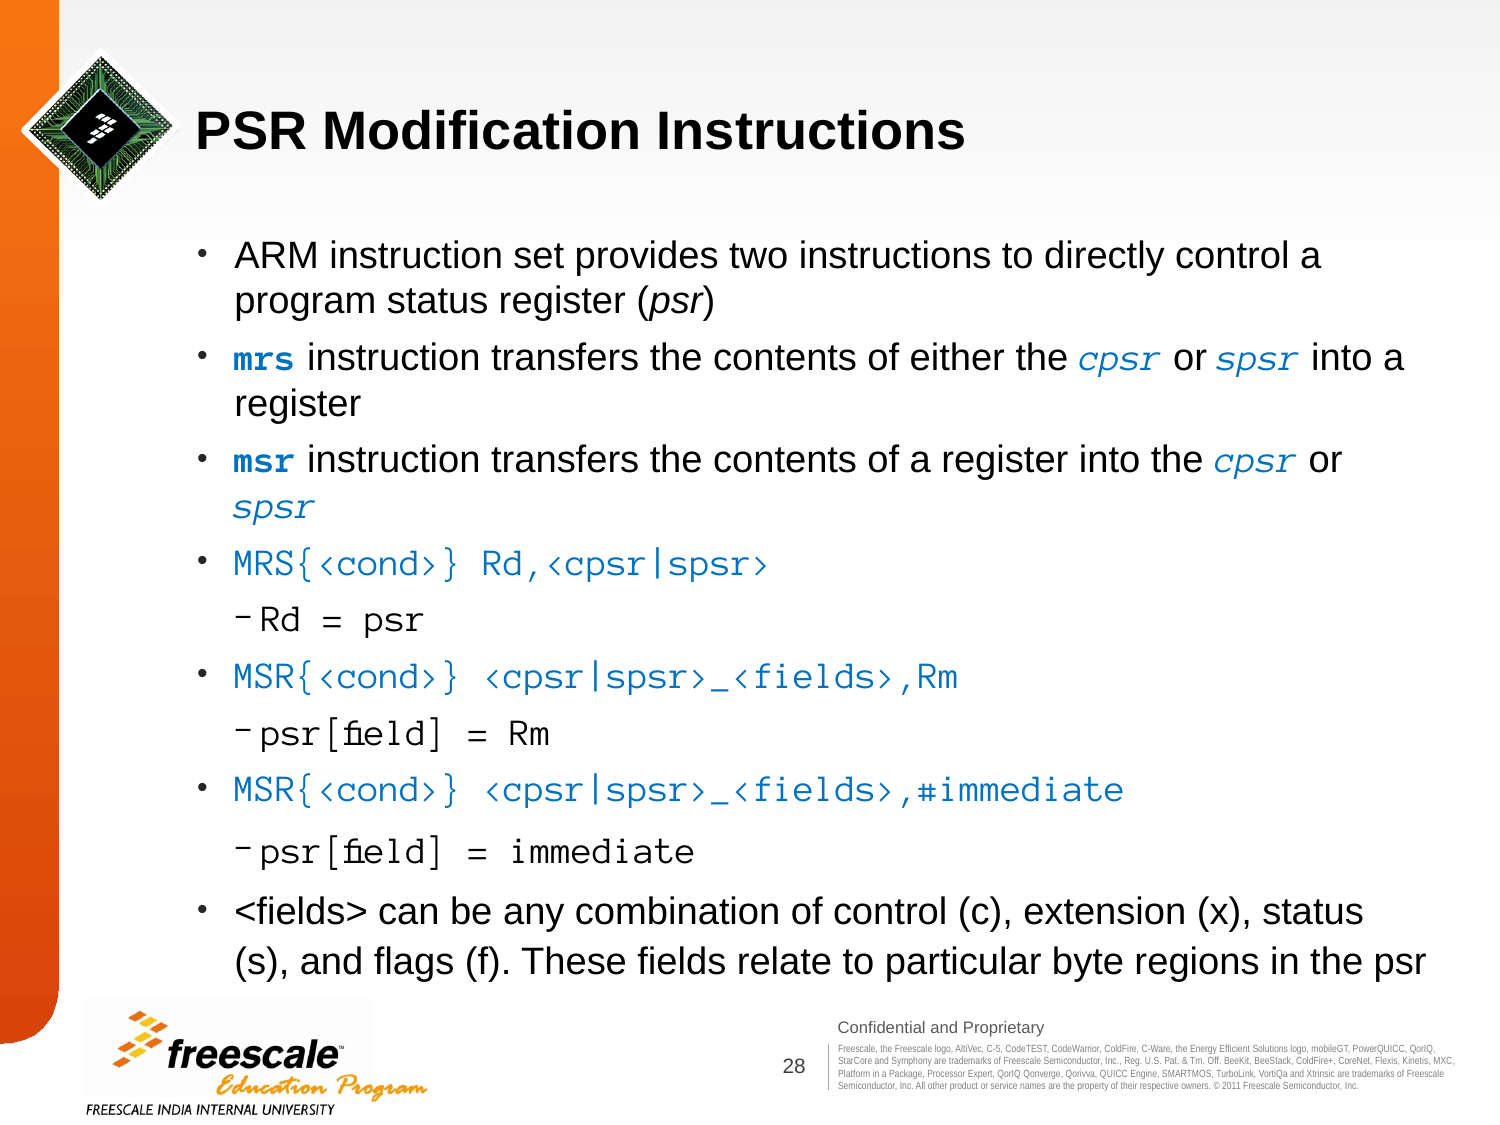

# PSR Modification Instructions
ARM instruction set provides two instructions to directly control a program status register (psr)
mrs instruction transfers the contents of either the cpsr or spsr into a register
msr instruction transfers the contents of a register into the cpsr or spsr
MRS{<cond>} Rd,<cpsr|spsr>
Rd = psr
MSR{<cond>} <cpsr|spsr>_<fields>,Rm
psr[ﬁeld] = Rm
MSR{<cond>} <cpsr|spsr>_<fields>,#immediate
psr[ﬁeld] = immediate
<fields> can be any combination of control (c), extension (x), status (s), and ﬂags (f). These ﬁelds relate to particular byte regions in the psr